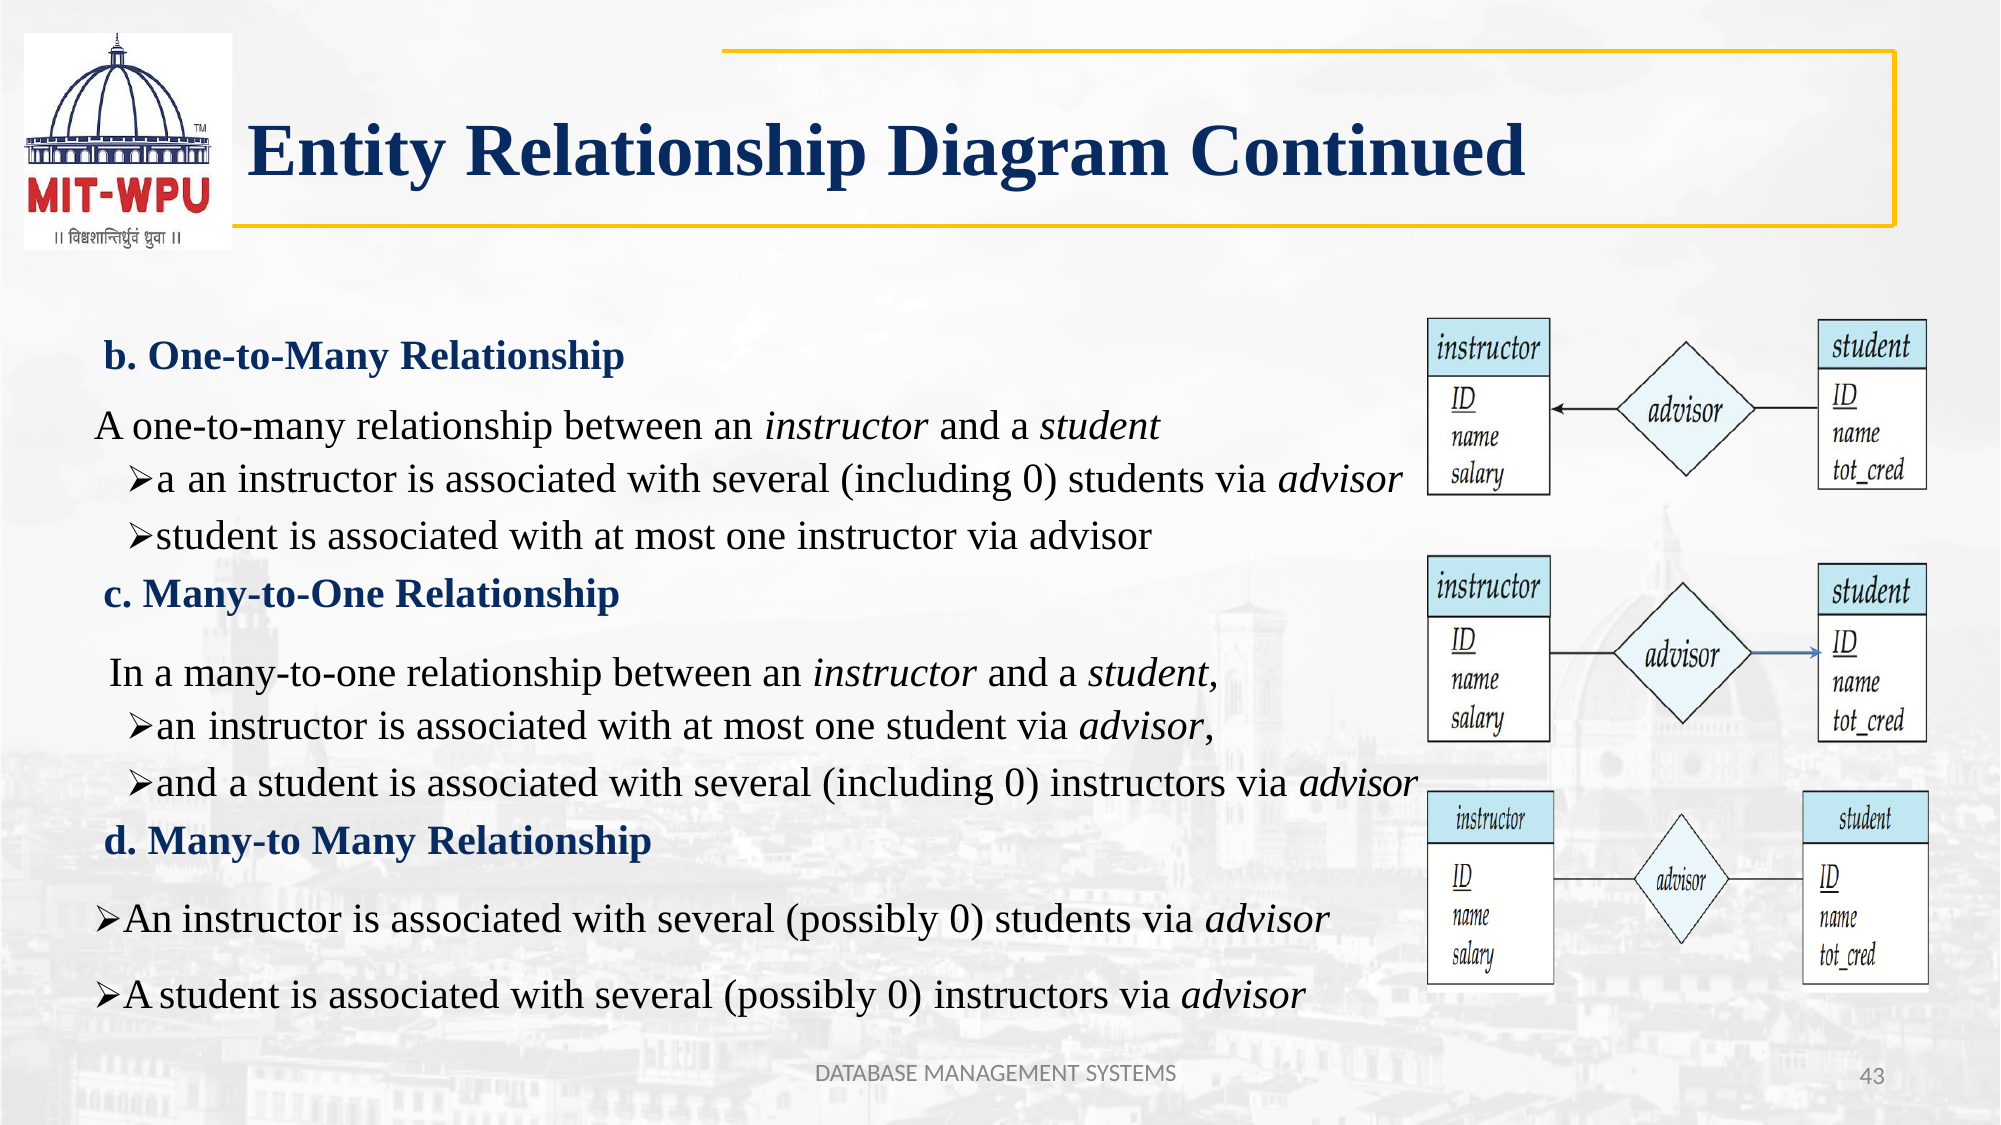

# Entity Relationship Diagram Continued

One-to-Many Relationship
A one-to-many relationship between an instructor and a student
⮚a an instructor is associated with several (including 0) students via advisor
⮚student is associated with at most one instructor via advisor
Many-to-One Relationship
In a many-to-one relationship between an instructor and a student,
⮚an instructor is associated with at most one student via advisor,
⮚and a student is associated with several (including 0) instructors via advisor
Many-to Many Relationship
⮚An instructor is associated with several (possibly 0) students via advisor
⮚A student is associated with several (possibly 0) instructors via advisor

DATABASE MANAGEMENT SYSTEMS
43